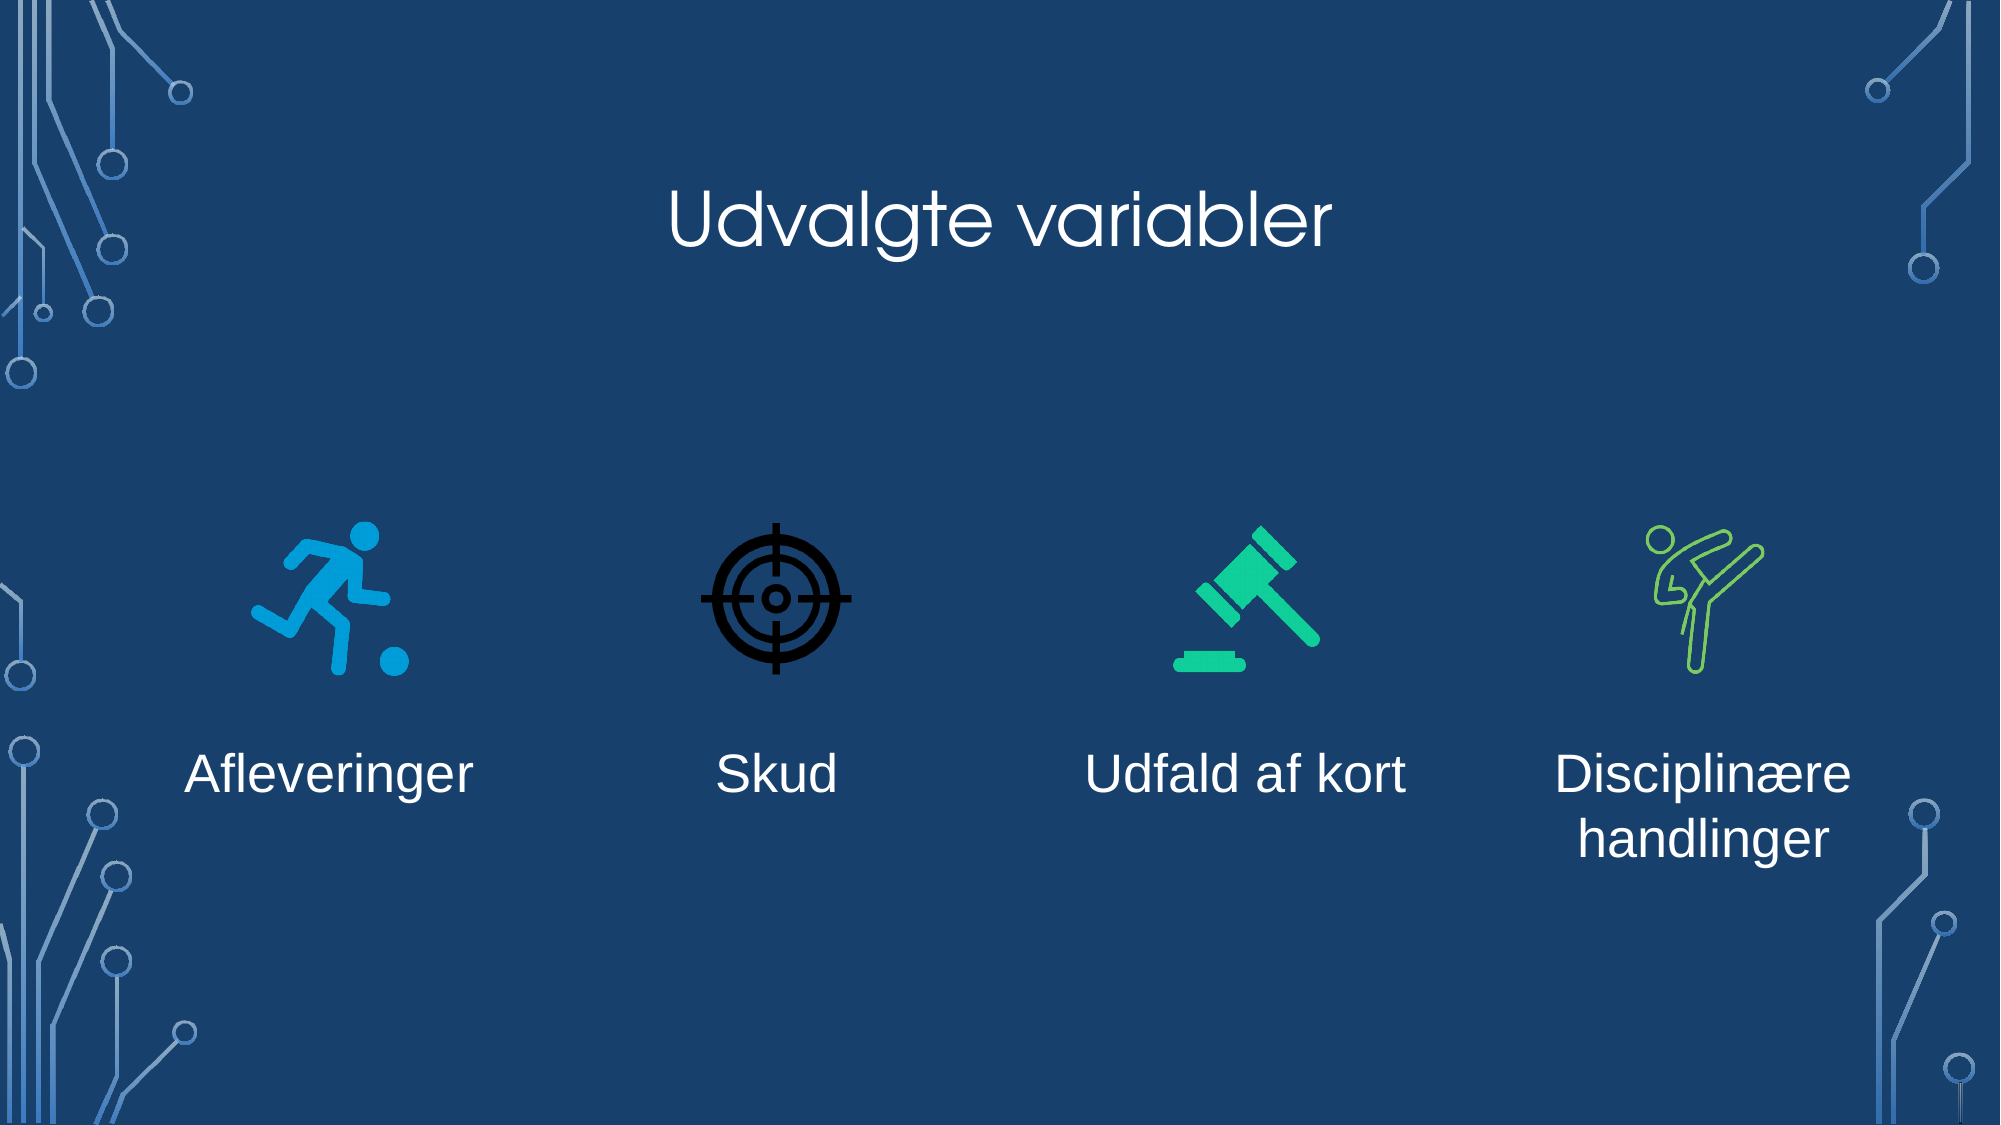

# Udvalgte variabler
Afleveringer
Skud
Udfald af kort
Disciplinære handlinger